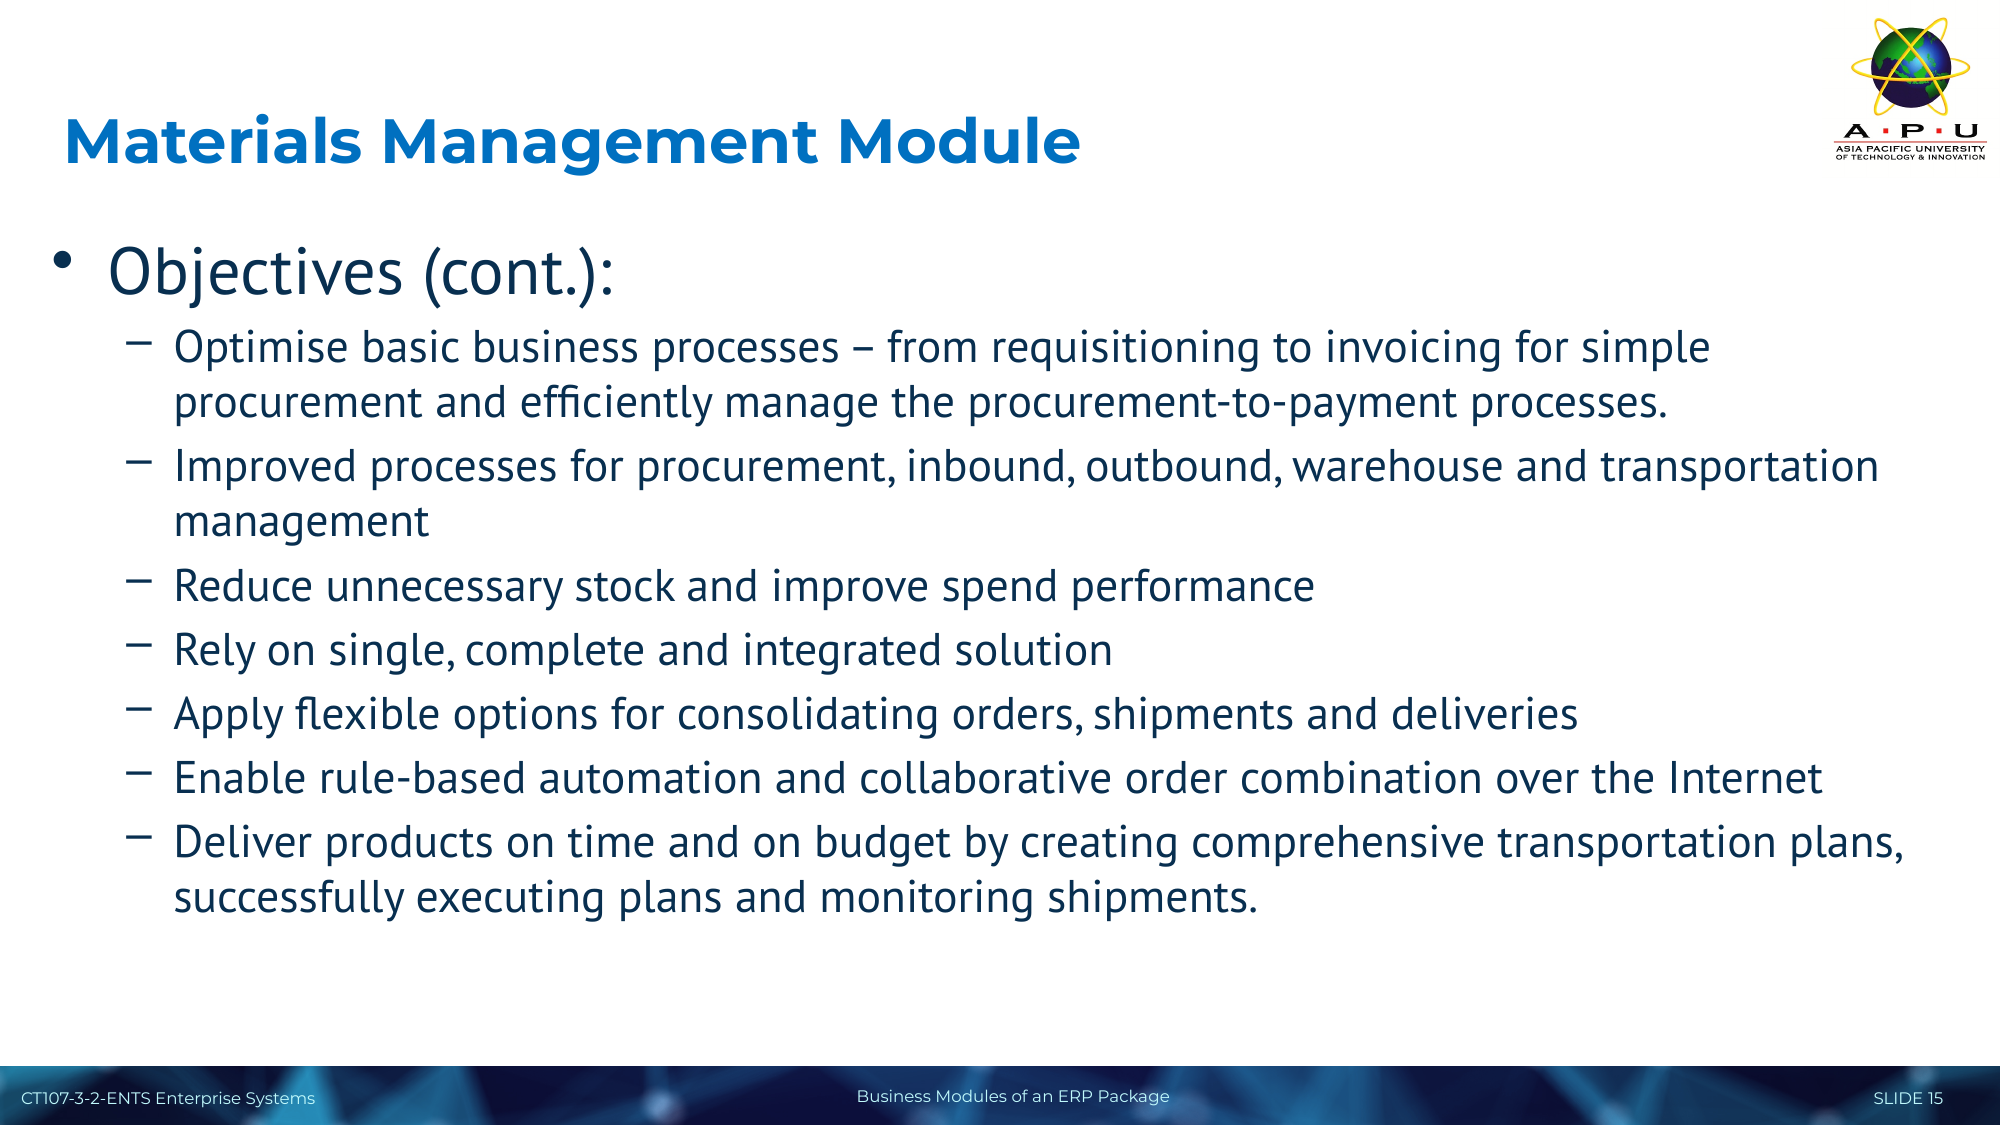

# Materials Management Module
Objectives (cont.):
Optimise basic business processes – from requisitioning to invoicing for simple procurement and efficiently manage the procurement-to-payment processes.
Improved processes for procurement, inbound, outbound, warehouse and transportation management
Reduce unnecessary stock and improve spend performance
Rely on single, complete and integrated solution
Apply flexible options for consolidating orders, shipments and deliveries
Enable rule-based automation and collaborative order combination over the Internet
Deliver products on time and on budget by creating comprehensive transportation plans, successfully executing plans and monitoring shipments.